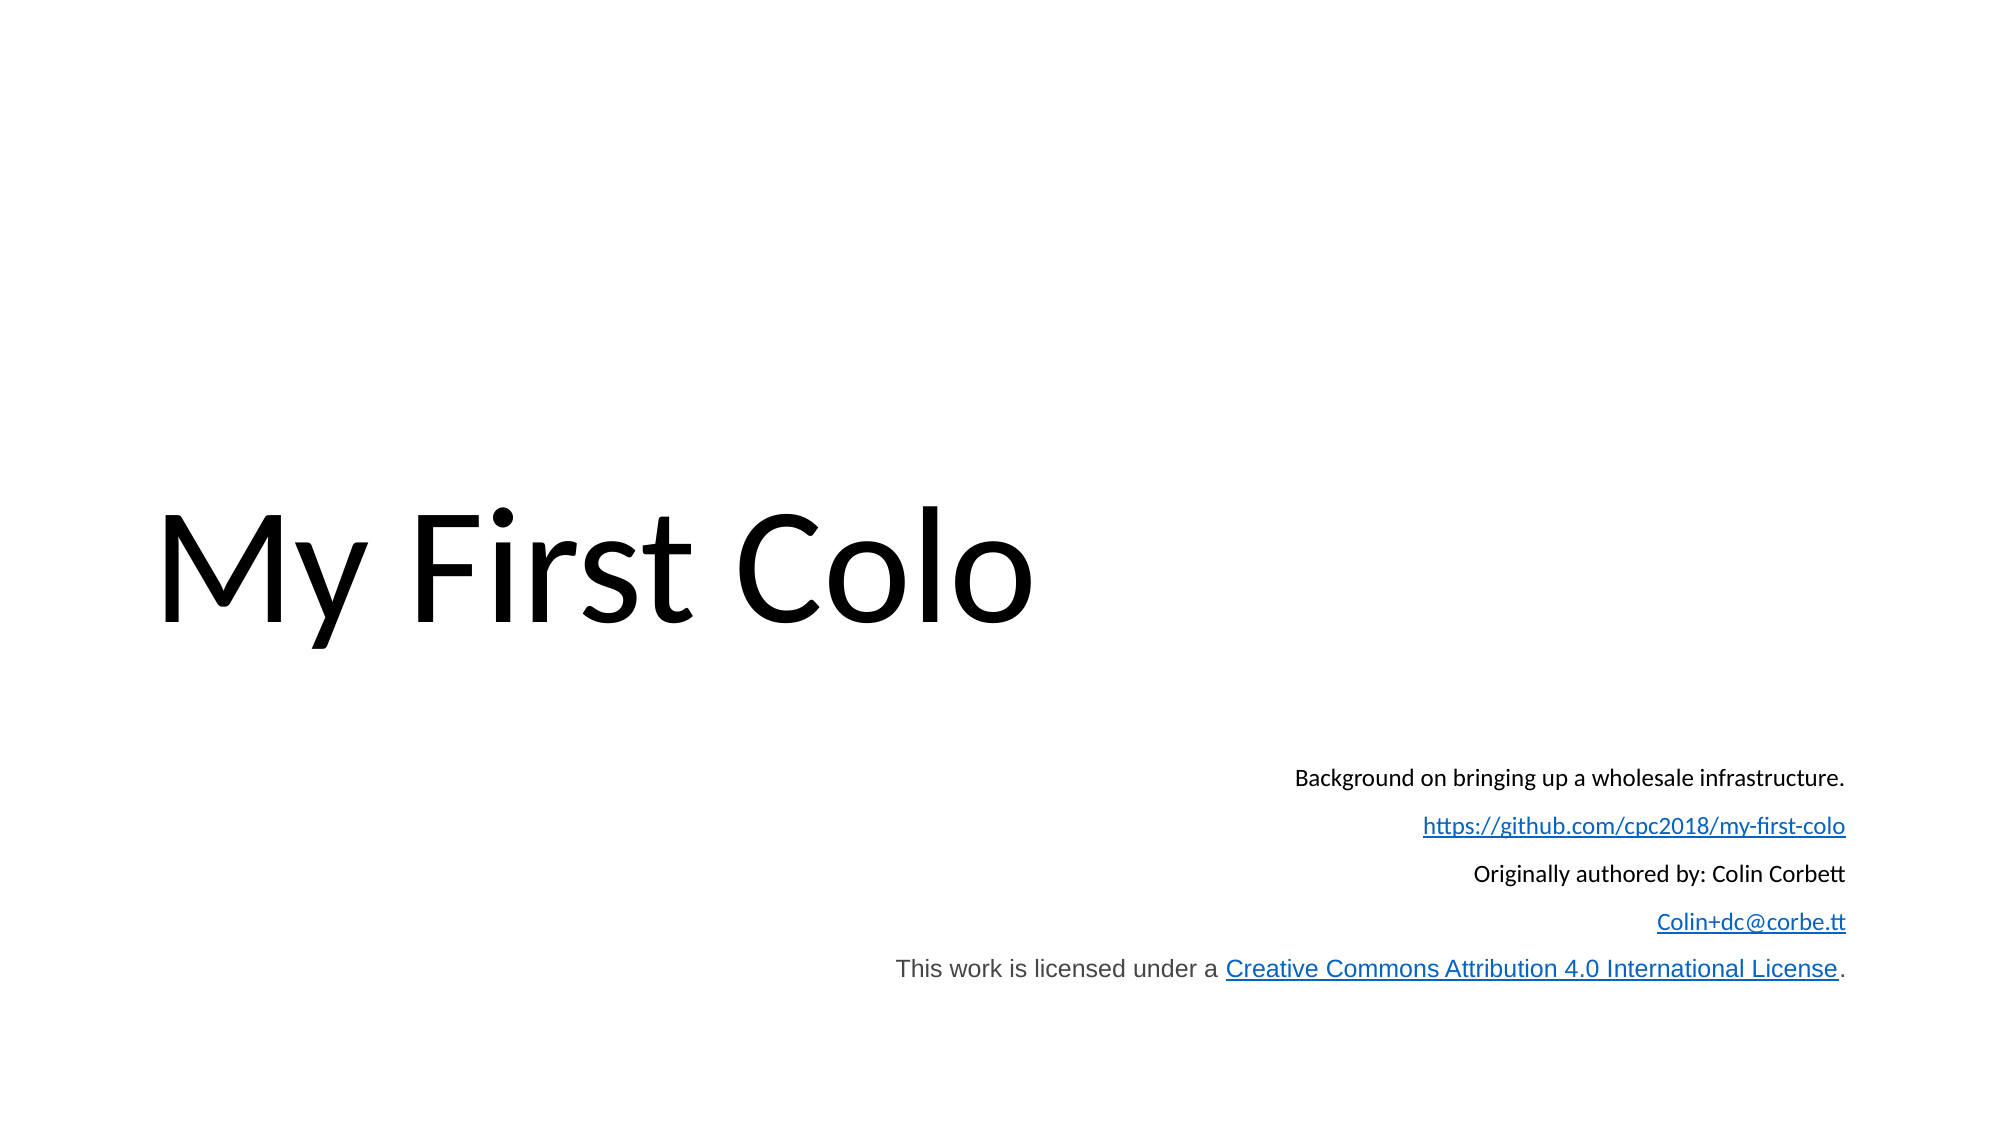

# My First Colo
Background on bringing up a wholesale infrastructure.
https://github.com/cpc2018/my-first-colo
Originally authored by: Colin Corbett
Colin+dc@corbe.tt
This work is licensed under a Creative Commons Attribution 4.0 International License.